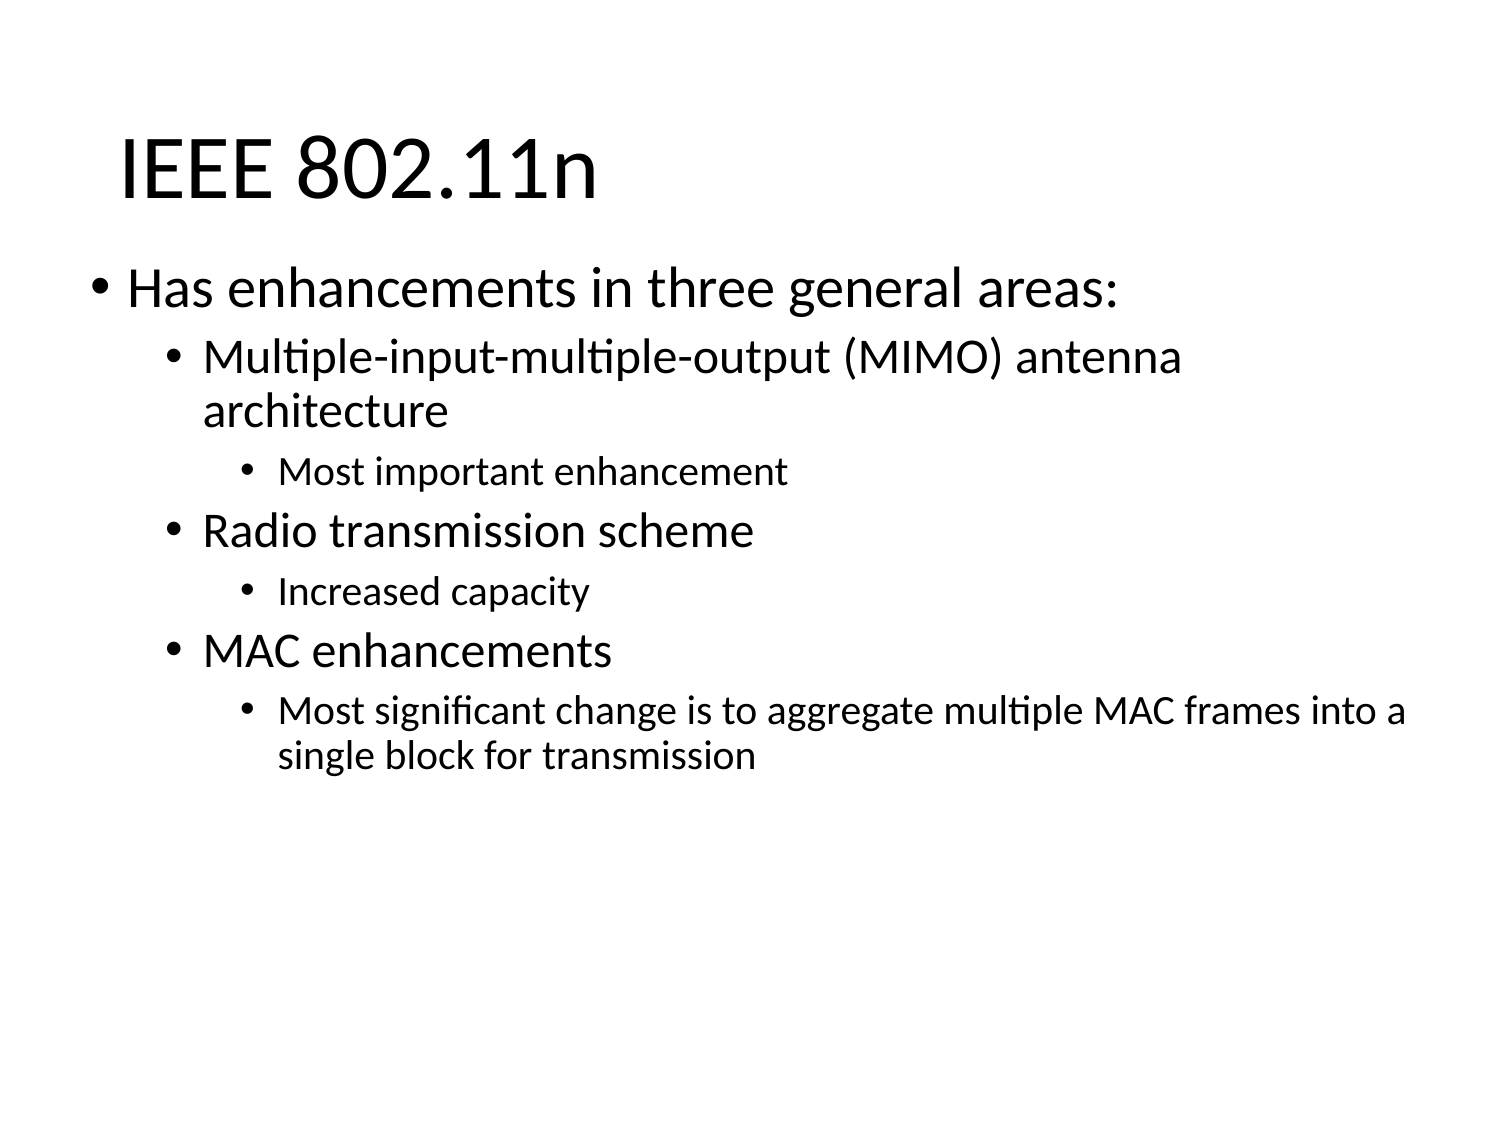

# IEEE 802.11n
Has enhancements in three general areas:
Multiple-input-multiple-output (MIMO) antenna architecture
Most important enhancement
Radio transmission scheme
Increased capacity
MAC enhancements
Most significant change is to aggregate multiple MAC frames into a single block for transmission